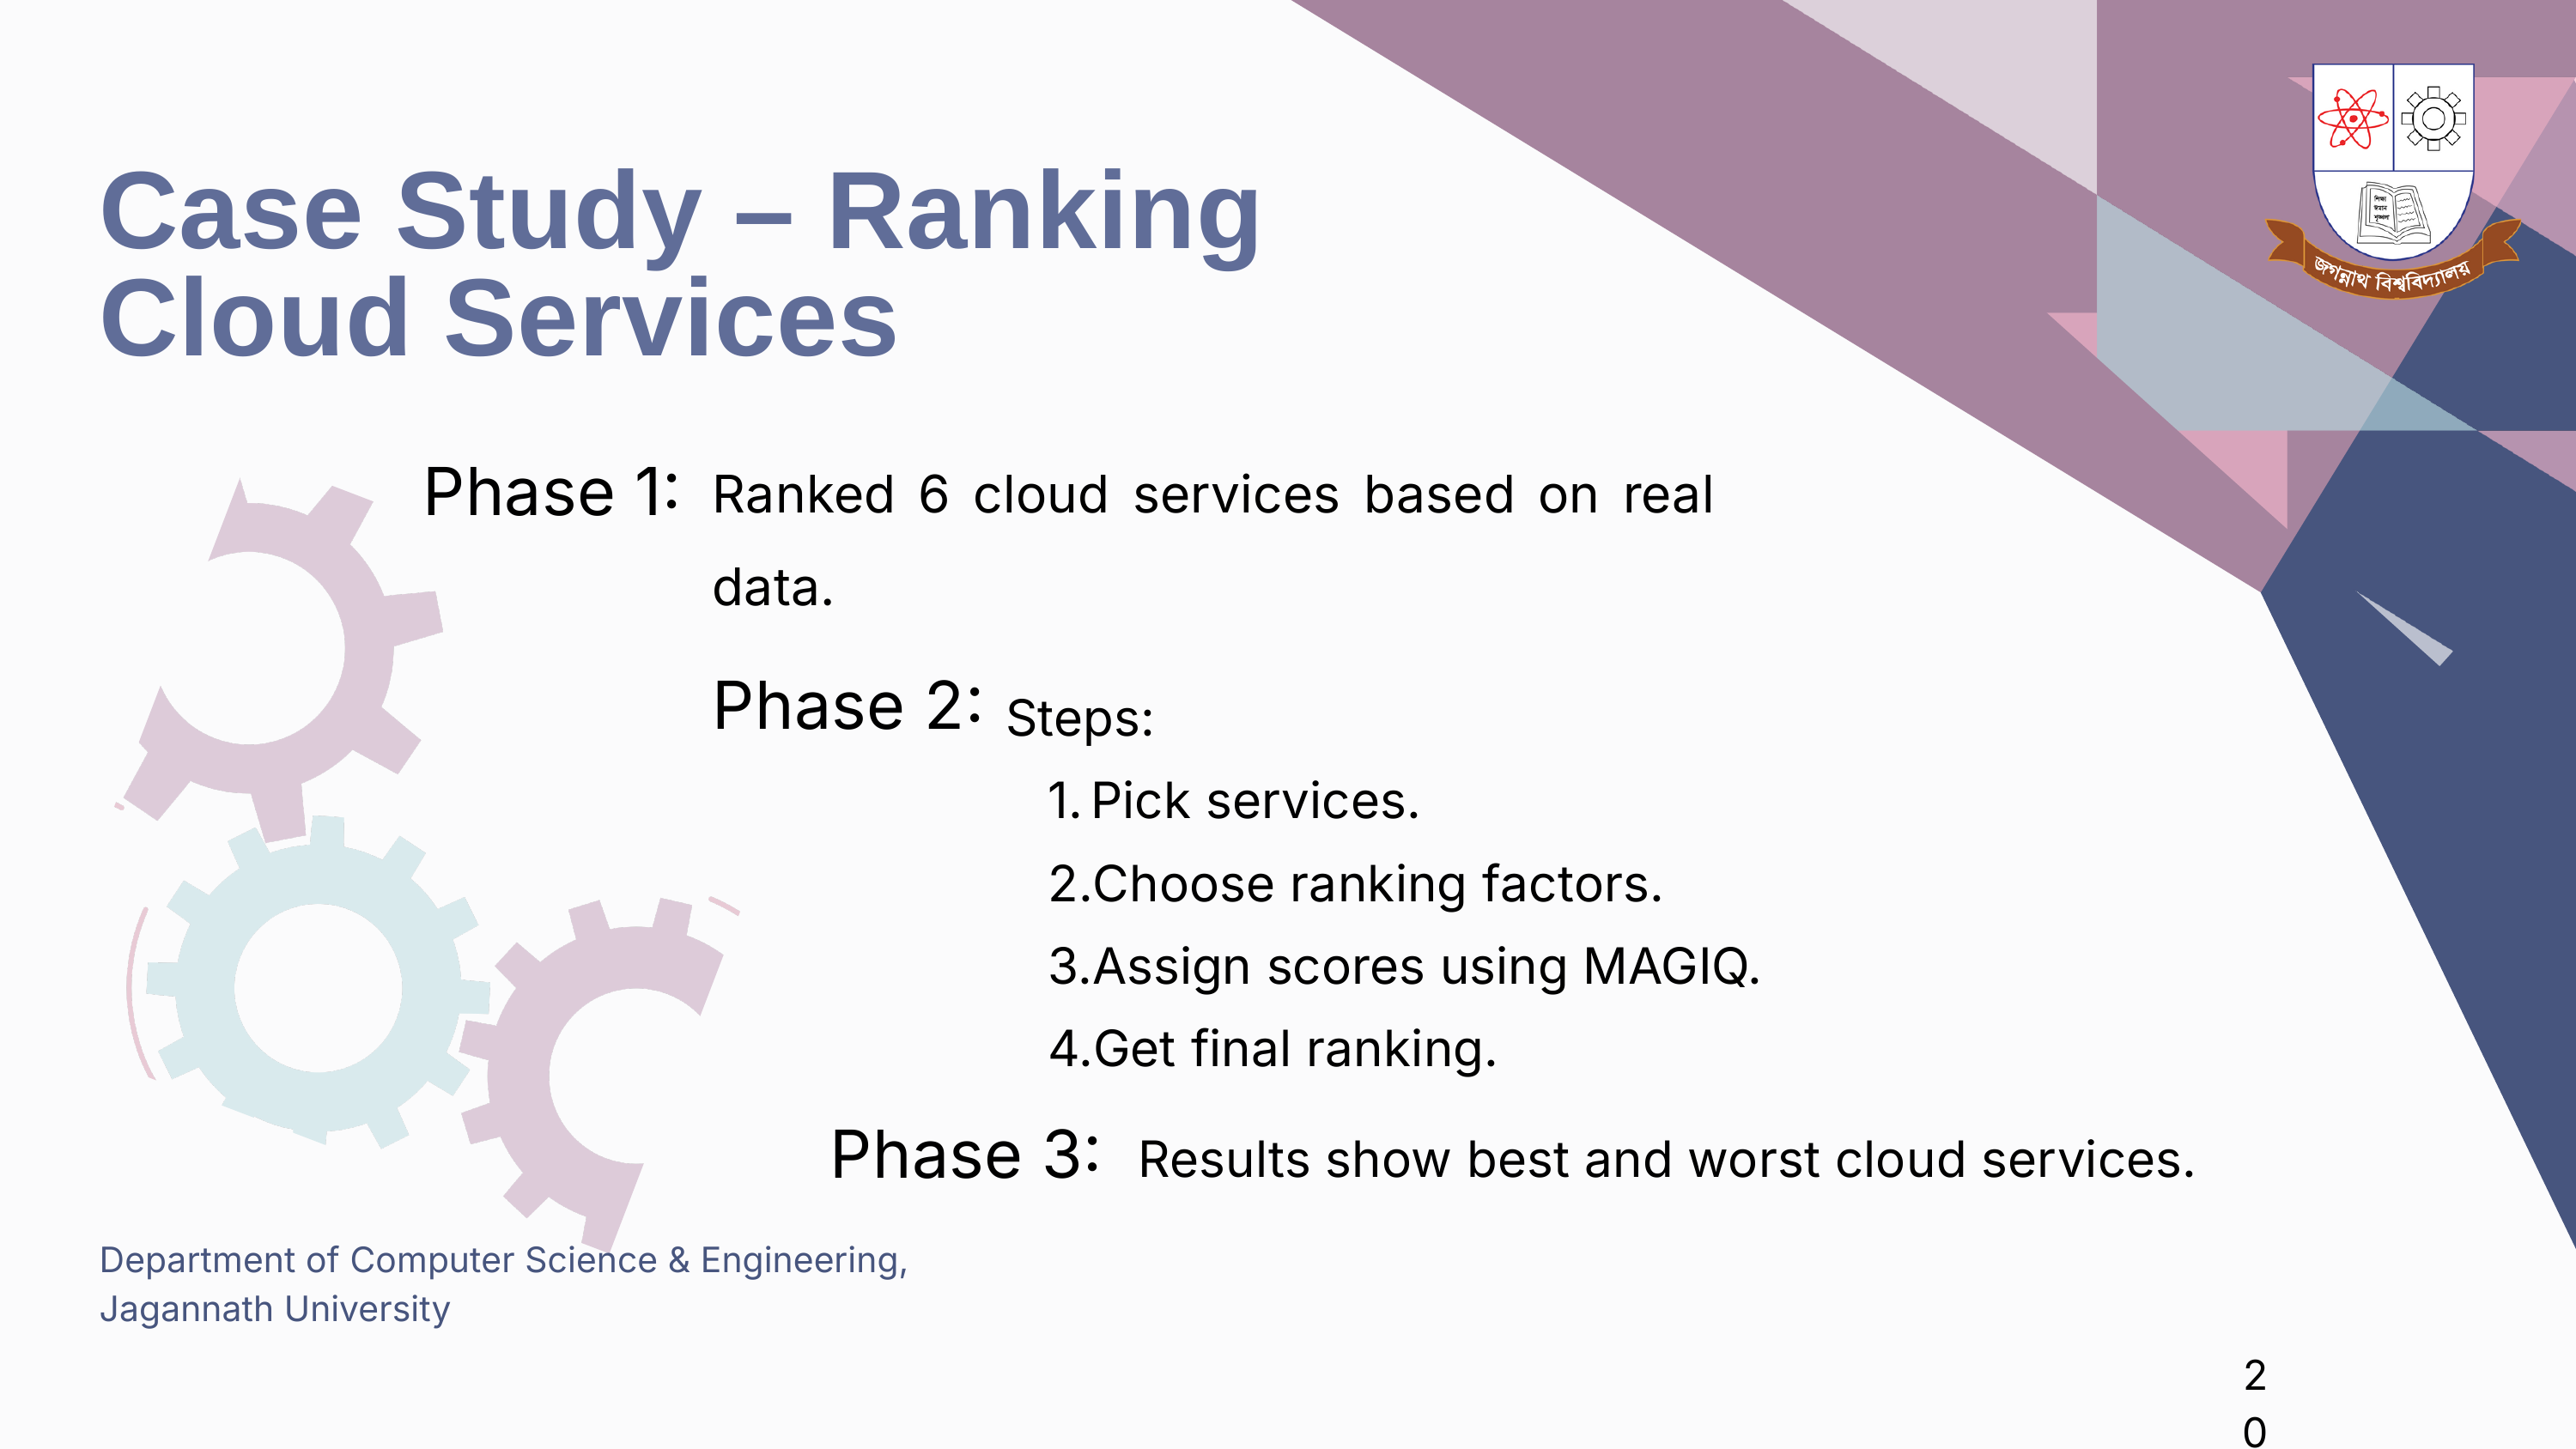

Case Study – Ranking Cloud Services
Ranked 6 cloud services based on real data.
Phase 1:

Phase 2:
Steps:
Pick services.
Choose ranking factors.
Assign scores using MAGIQ.
Get final ranking.
Results show best and worst cloud services.
Phase 3:
Department of Computer Science & Engineering, Jagannath University
20